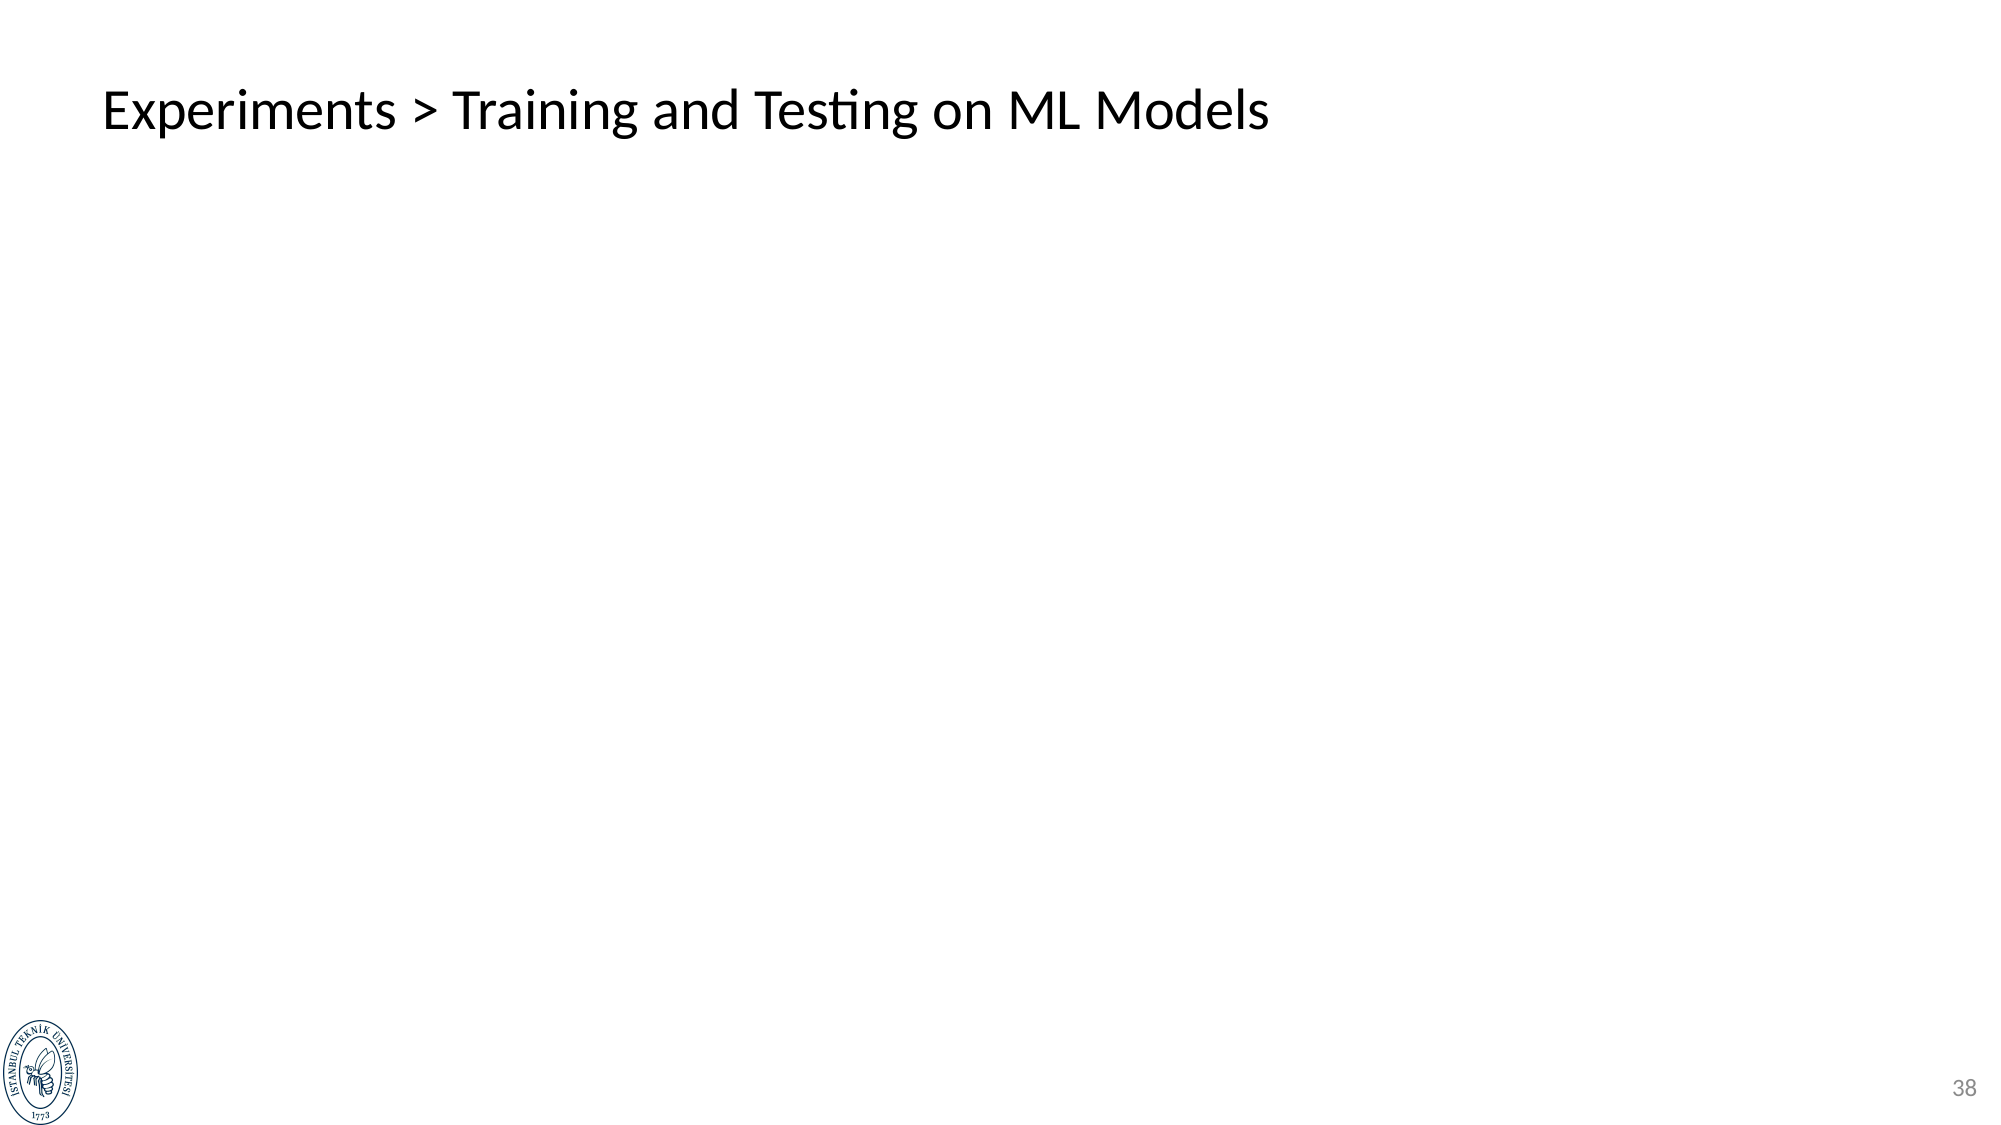

Experiments > Training and Testing on ML Models
38